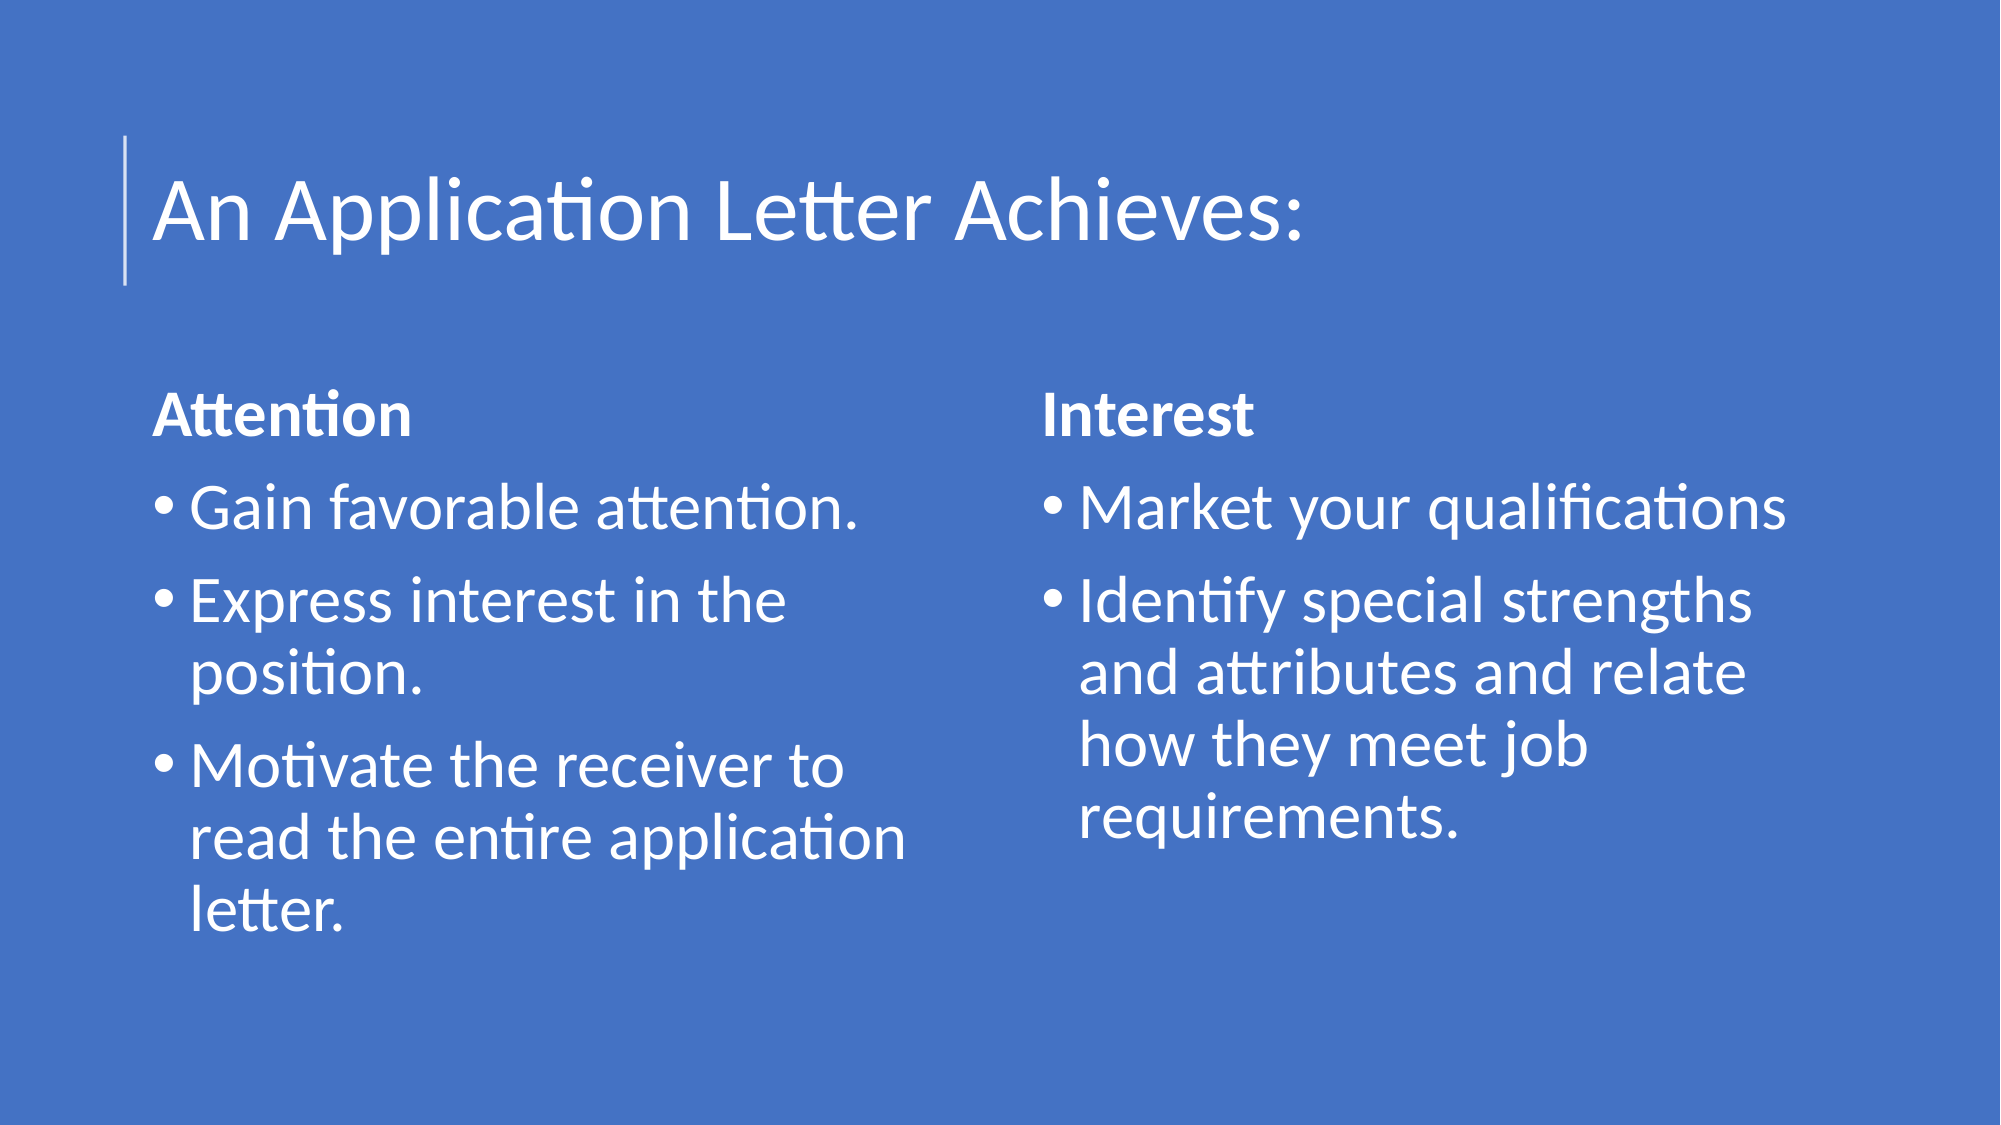

# An Application Letter Achieves:
Attention
Gain favorable attention.
Express interest in the position.
Motivate the receiver to read the entire application letter.

Interest
Market your qualifications
Identify special strengths and attributes and relate how they meet job requirements.